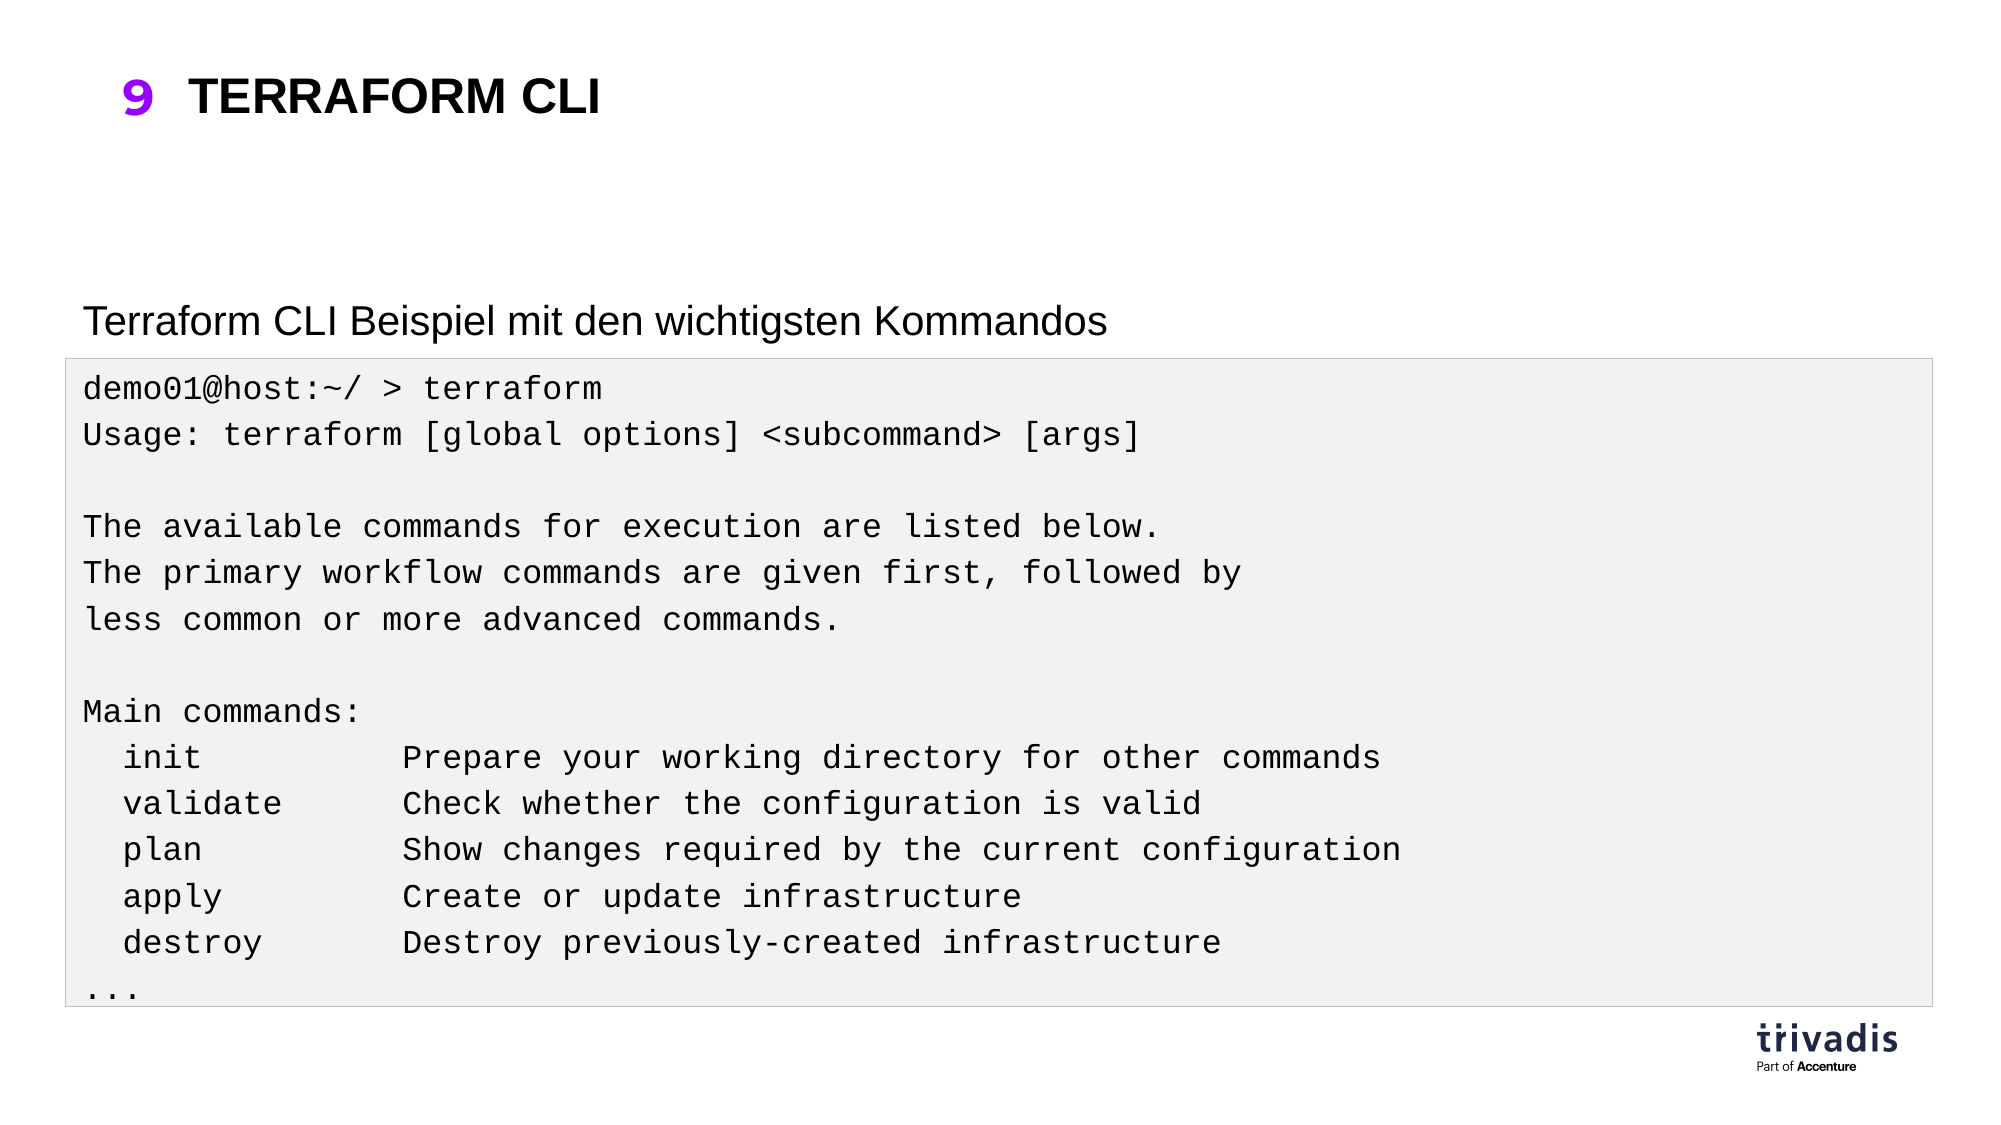

# Terraform CLI
Terraform CLI Beispiel mit den wichtigsten Kommandos
demo01@host:~/ > terraform
Usage: terraform [global options] <subcommand> [args]

The available commands for execution are listed below.
The primary workflow commands are given first, followed by
less common or more advanced commands.

Main commands:
  init          Prepare your working directory for other commands
  validate      Check whether the configuration is valid
  plan          Show changes required by the current configuration
  apply         Create or update infrastructure
  destroy       Destroy previously-created infrastructure
...